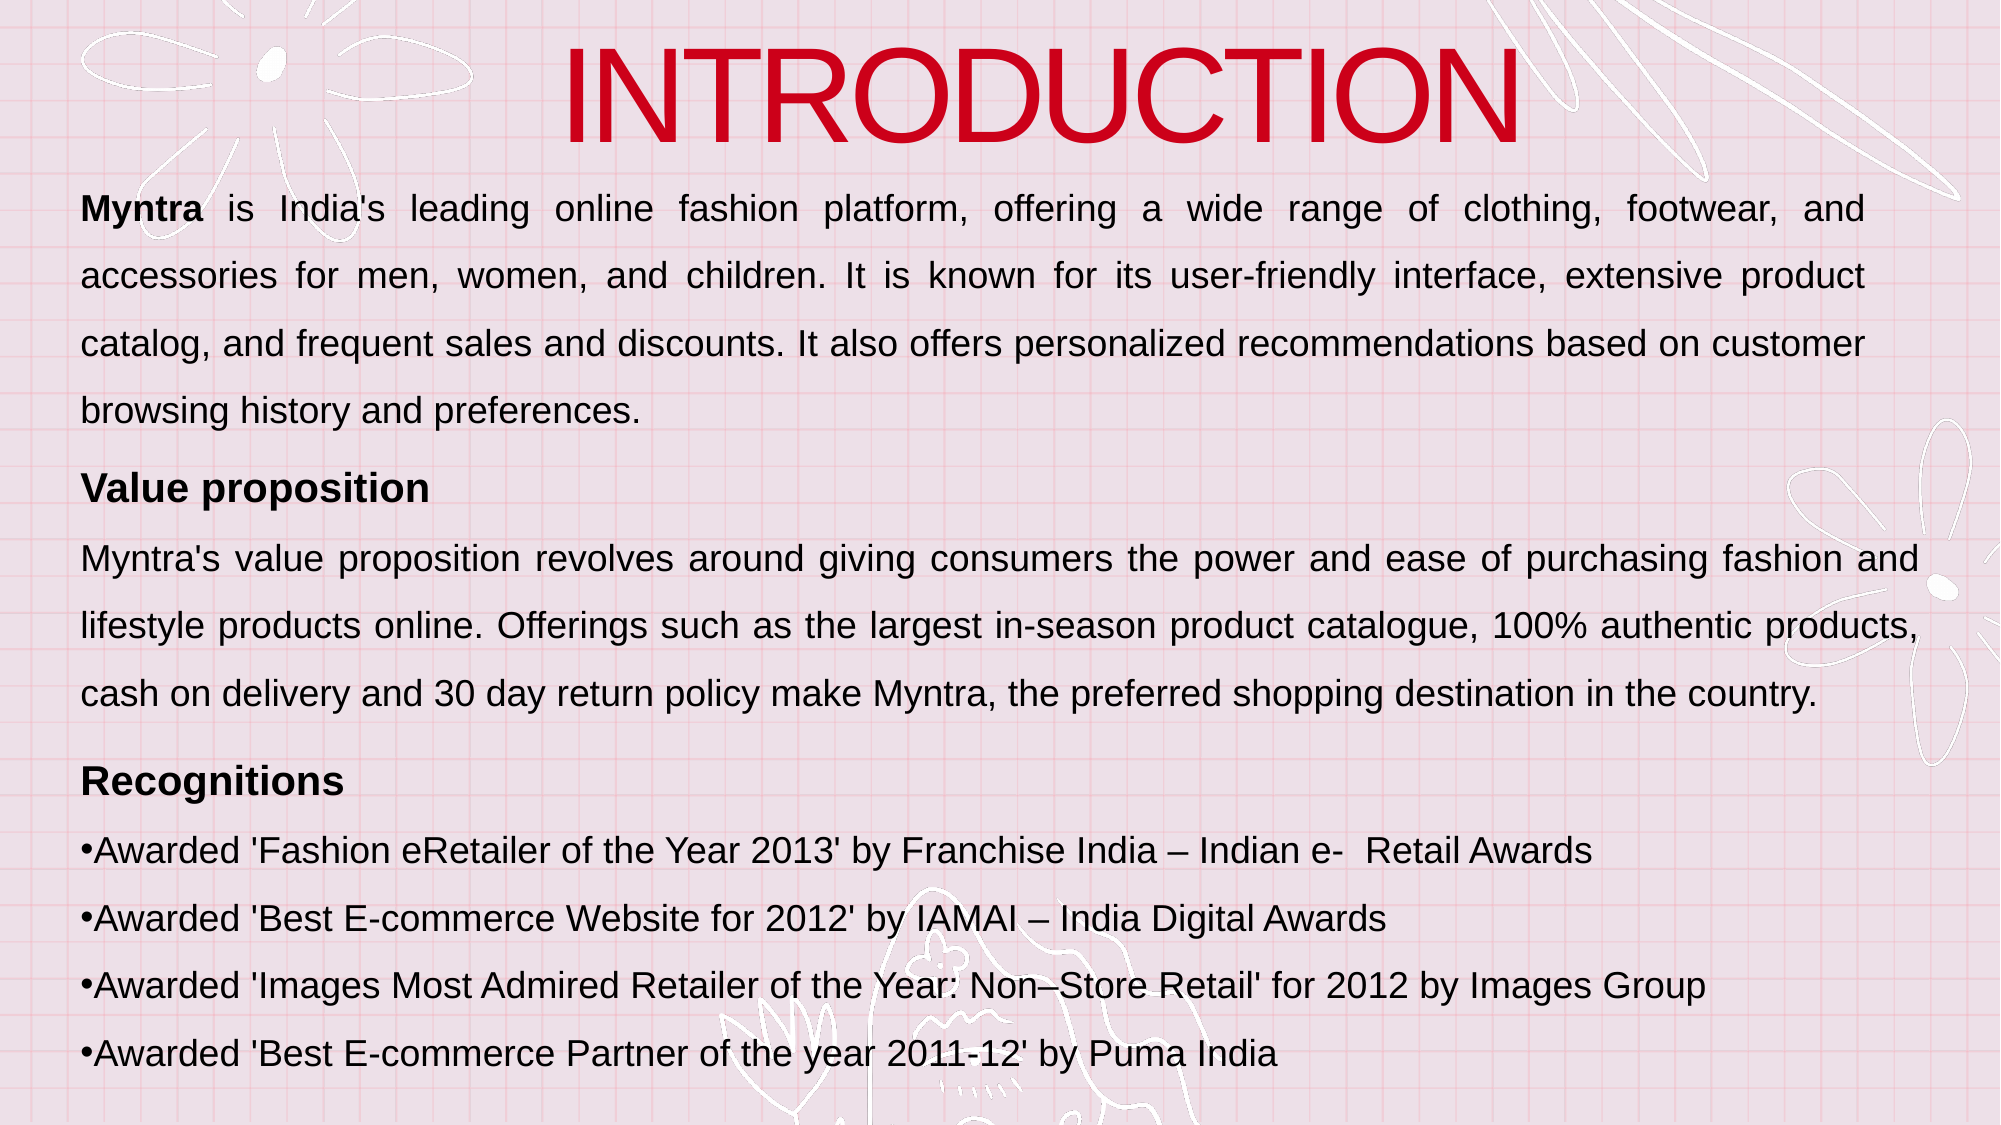

# Introduction
Myntra is India's leading online fashion platform, offering a wide range of clothing, footwear, and accessories for men, women, and children. It is known for its user-friendly interface, extensive product catalog, and frequent sales and discounts. It also offers personalized recommendations based on customer browsing history and preferences.
Value proposition
Myntra's value proposition revolves around giving consumers the power and ease of purchasing fashion and lifestyle products online. Offerings such as the largest in-season product catalogue, 100% authentic products, cash on delivery and 30 day return policy make Myntra, the preferred shopping destination in the country.
Recognitions
Awarded 'Fashion eRetailer of the Year 2013' by Franchise India – Indian e-  Retail Awards
Awarded 'Best E-commerce Website for 2012' by IAMAI – India Digital Awards
Awarded 'Images Most Admired Retailer of the Year: Non–Store Retail' for 2012 by Images Group
Awarded 'Best E-commerce Partner of the year 2011-12' by Puma India